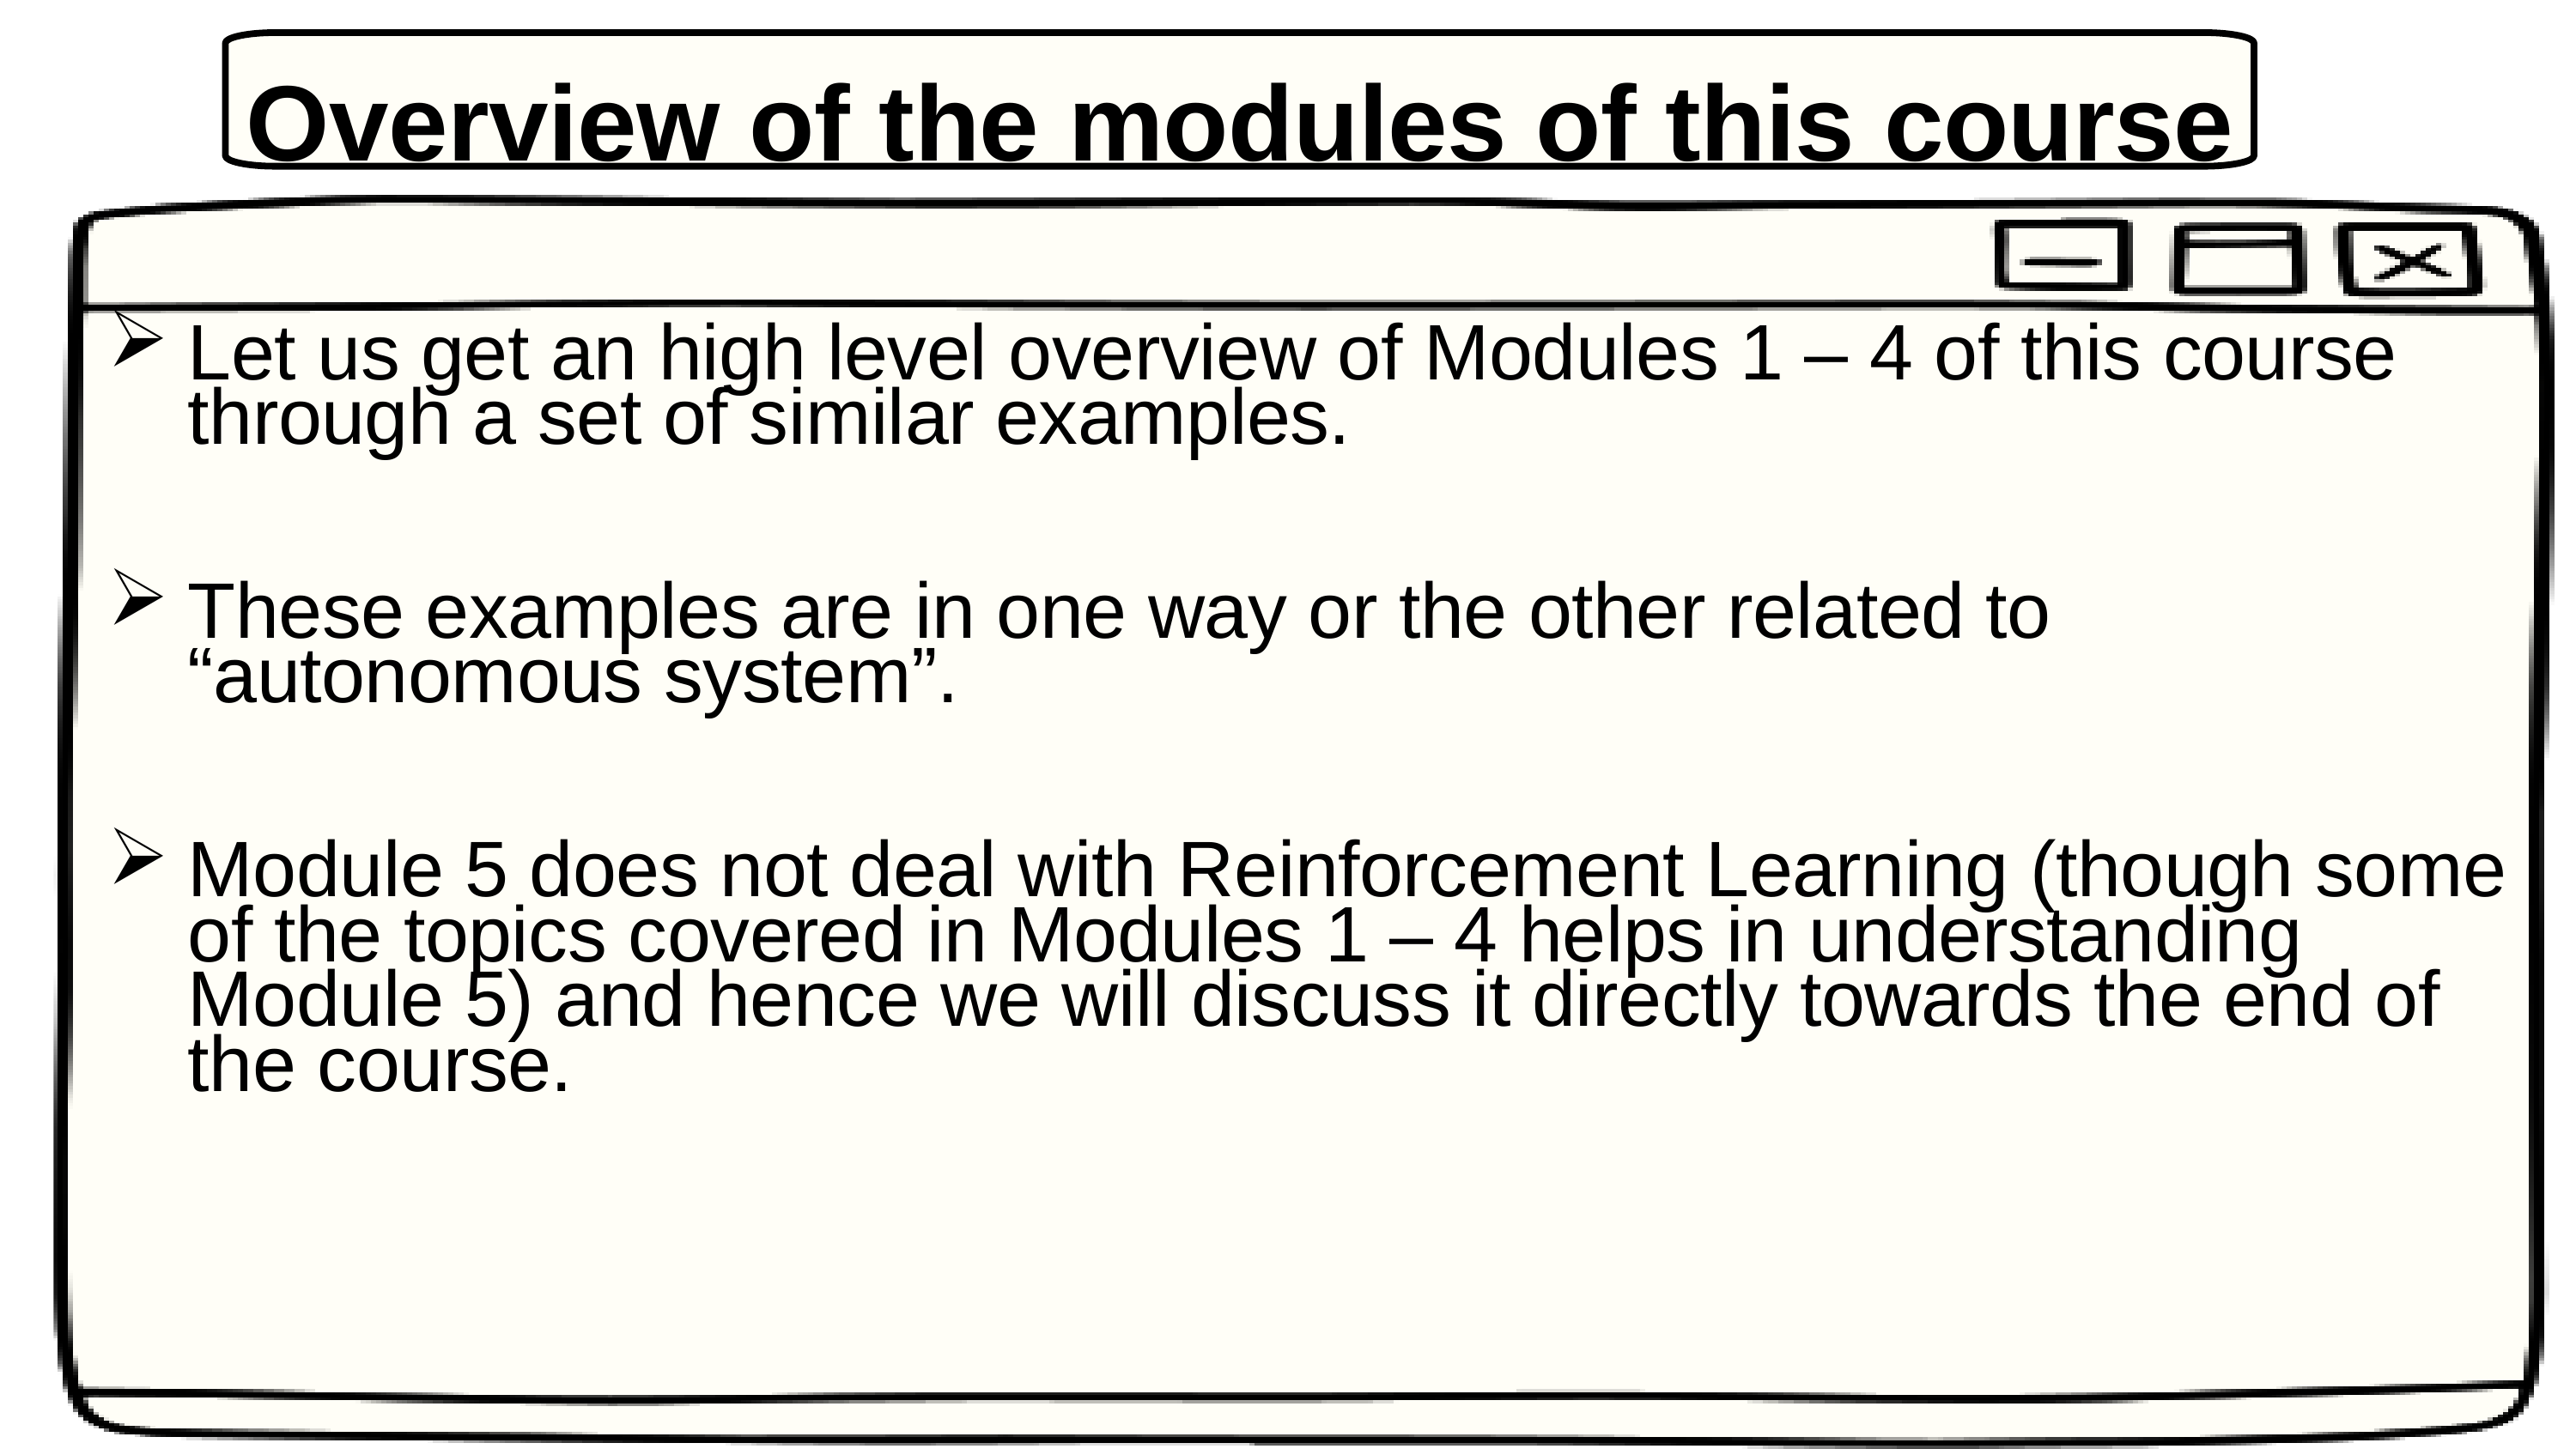

Overview of the modules of this course

Let us get an high level overview of Modules 1 – 4 of this course through a set of similar examples.

These examples are in one way or the other related to “autonomous system”.

Module 5 does not deal with Reinforcement Learning (though some of the topics covered in Modules 1 – 4 helps in understanding Module 5) and hence we will discuss it directly towards the end of the course.